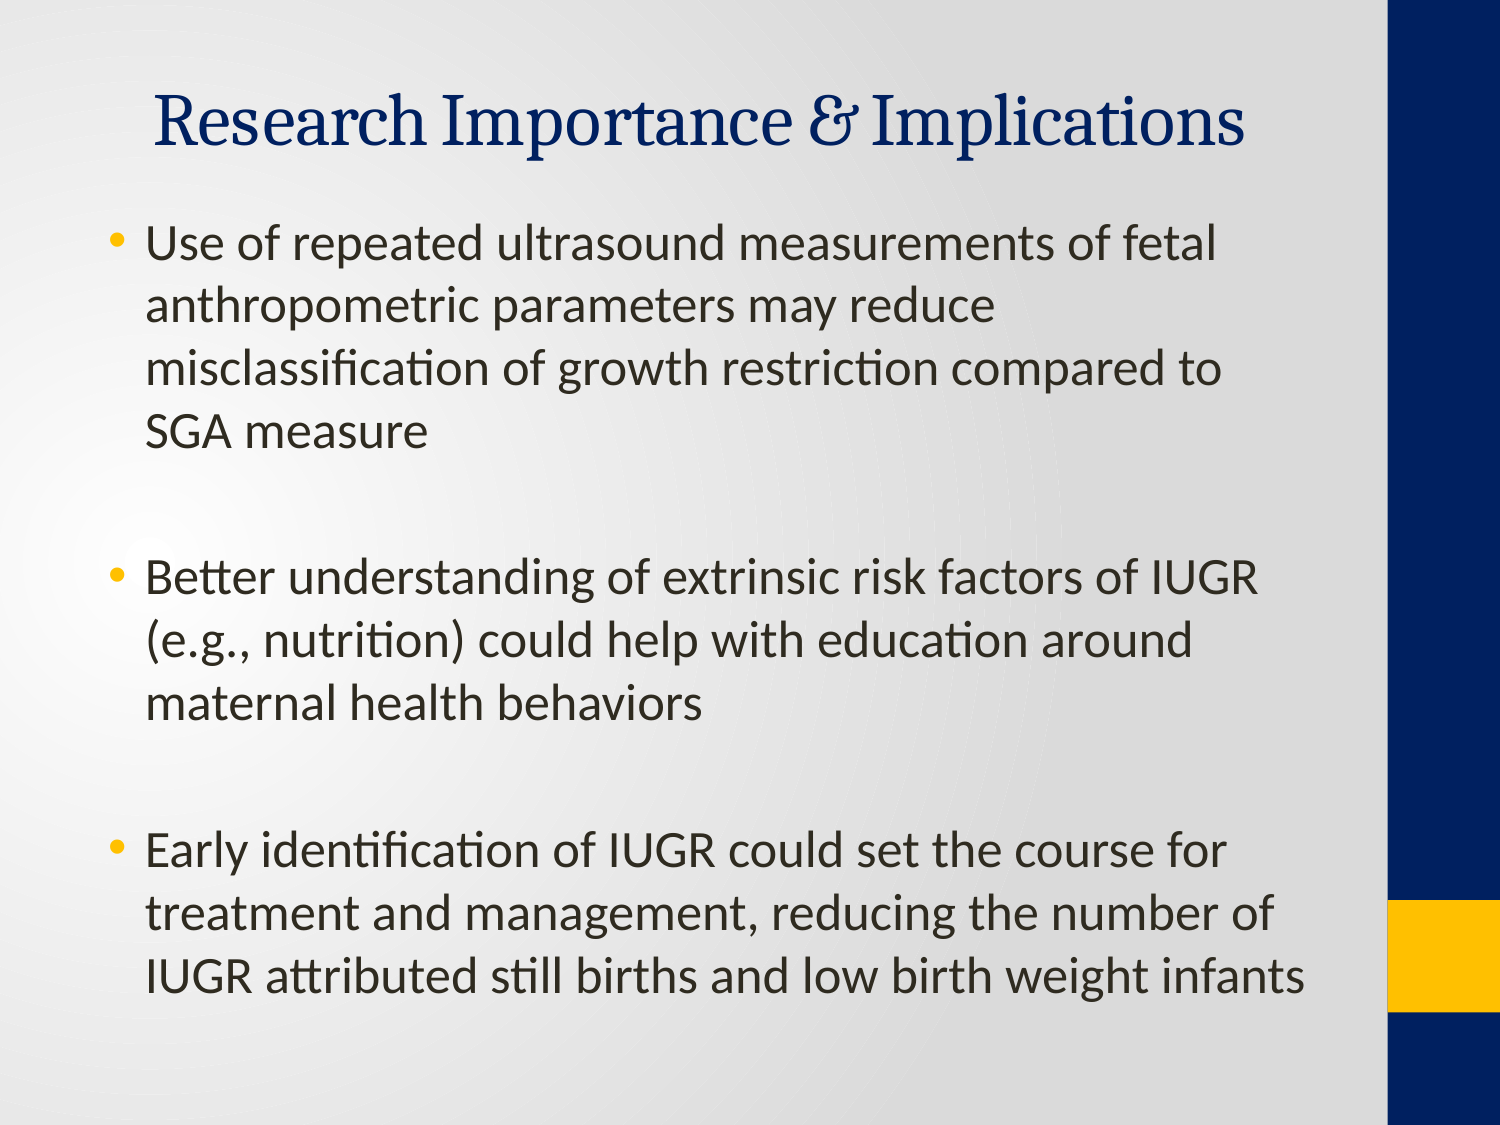

# Research Importance & Implications
Use of repeated ultrasound measurements of fetal anthropometric parameters may reduce misclassification of growth restriction compared to SGA measure

Better understanding of extrinsic risk factors of IUGR (e.g., nutrition) could help with education around maternal health behaviors

Early identification of IUGR could set the course for treatment and management, reducing the number of IUGR attributed still births and low birth weight infants